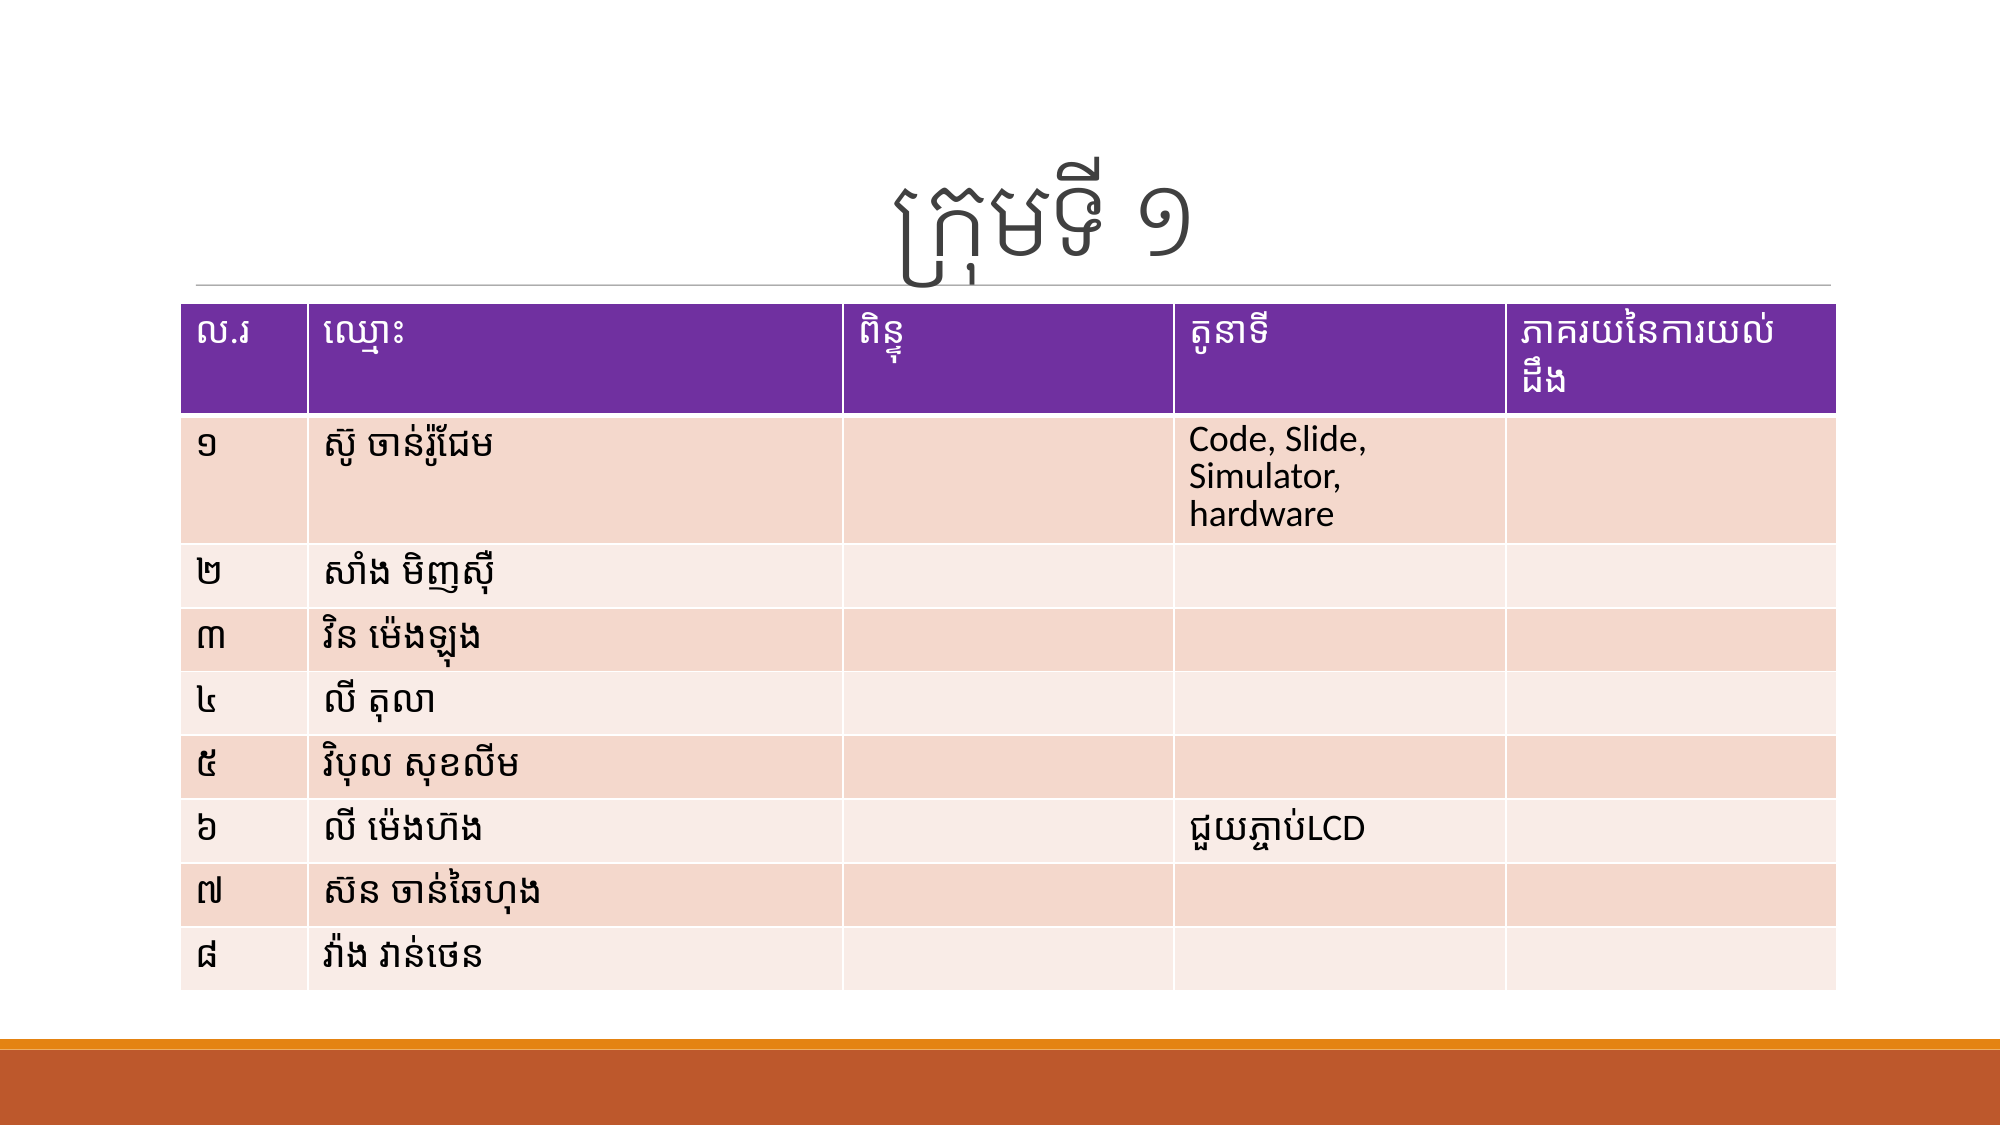

# ក្រុមទី ១
| ល.រ | ឈ្មោះ | ពិន្ទុ | តូនាទី | ភាគរយនៃការយល់ដឹង |
| --- | --- | --- | --- | --- |
| ១ | ស៊ូ ចាន់រ៉ូជែម |  | Code, Slide,​Simulator, hardware |  |
| ២ | សាំង មិញសុឺ |  |  |  |
| ៣ | វិន ម៉េងឡុង |  |  |  |
| ៤ | លី តុលា |  |  |  |
| ៥ | វិបុល សុខលីម |  |  |  |
| ៦ | លី ម៉េងហ៊ង |  | ជួយភ្ចាប់LCD |  |
| ៧ | ស៊ន ចាន់ឆៃហុង |  |  |  |
| ៨ | វ៉ាង វាន់ថេន |  |  |  |